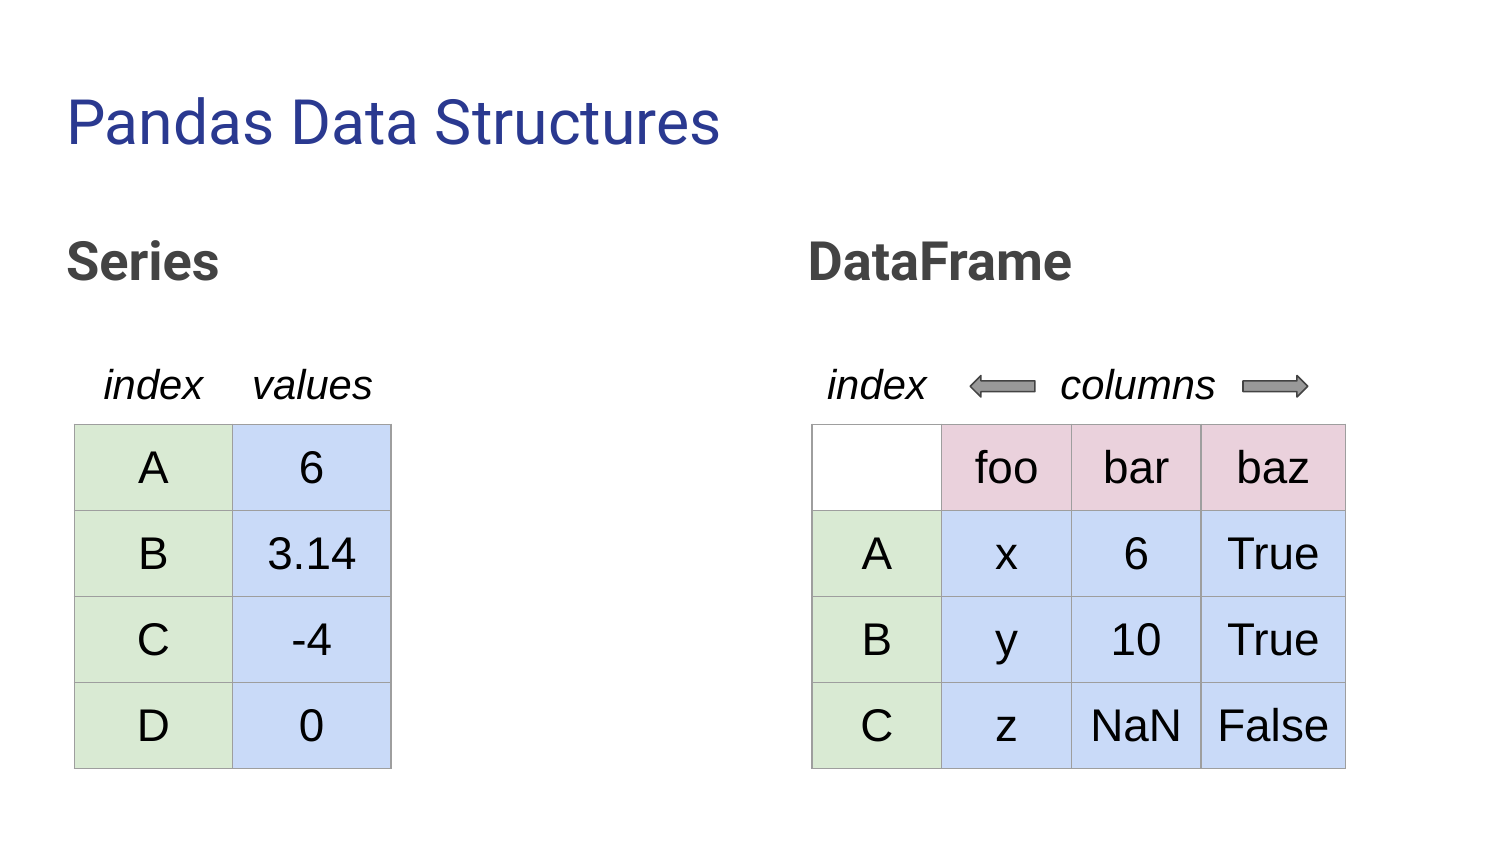

# Pandas Data Structures
Series

DataFrame
index
values
index
columns

| A | 6 |
| --- | --- |
| B | 3.14 |
| C | -4 |
| D | 0 |
|  | foo | bar | baz |
| --- | --- | --- | --- |
| A | x | 6 | True |
| B | y | 10 | True |
| C | z | NaN | False |